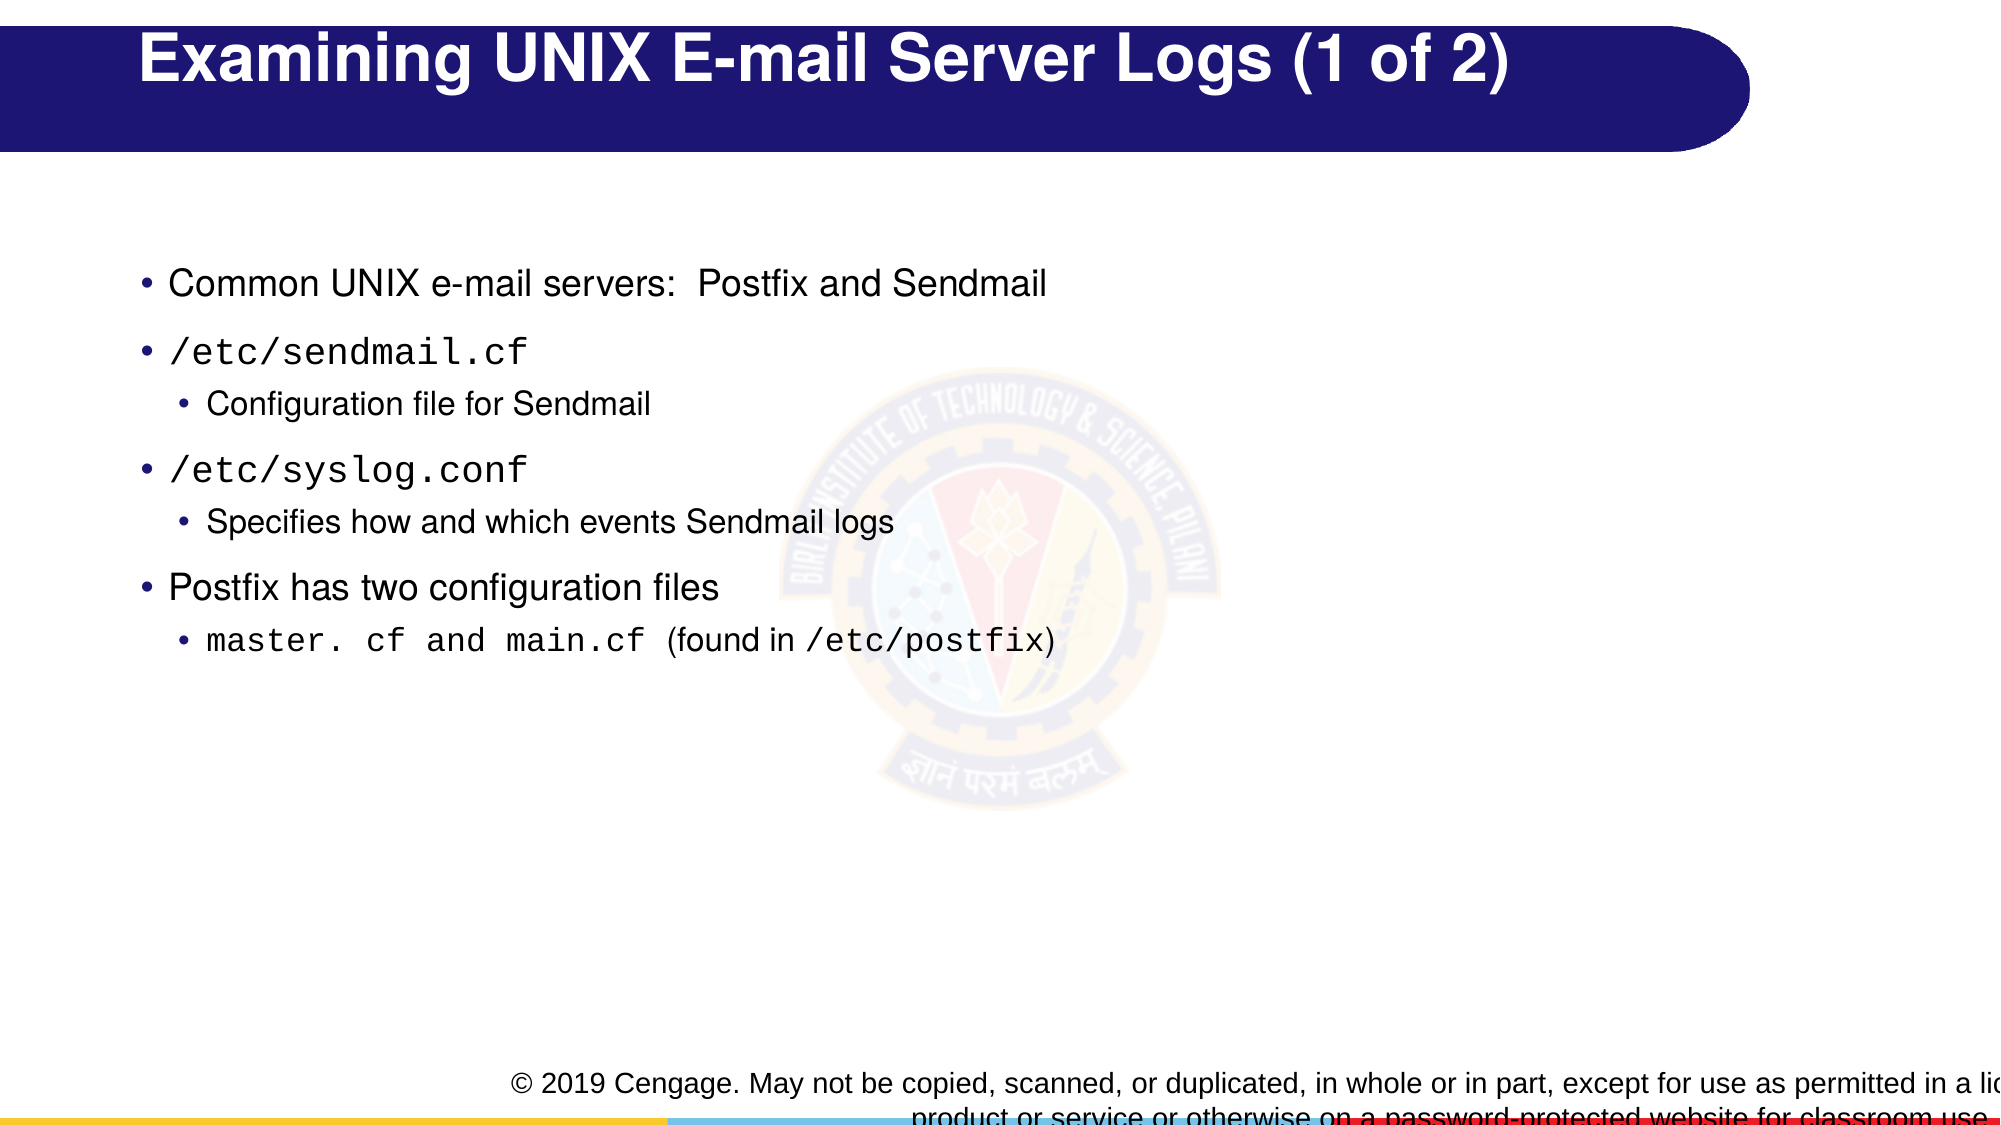

# Examining UNIX E-mail Server Logs (1 of 2)

Common UNIX e-mail servers:  Postfix and Sendmail
/etc/sendmail.cf
Configuration file for Sendmail
/etc/syslog.conf
Specifies how and which events Sendmail logs
Postfix has two configuration files
master. cf and main.cf (found in /etc/postfix)
© 2019 Cengage. May not be copied, scanned, or duplicated, in whole or in part, except for use as permitted in a license distributed with a certain product or service or otherwise on a password-protected website for classroom use.